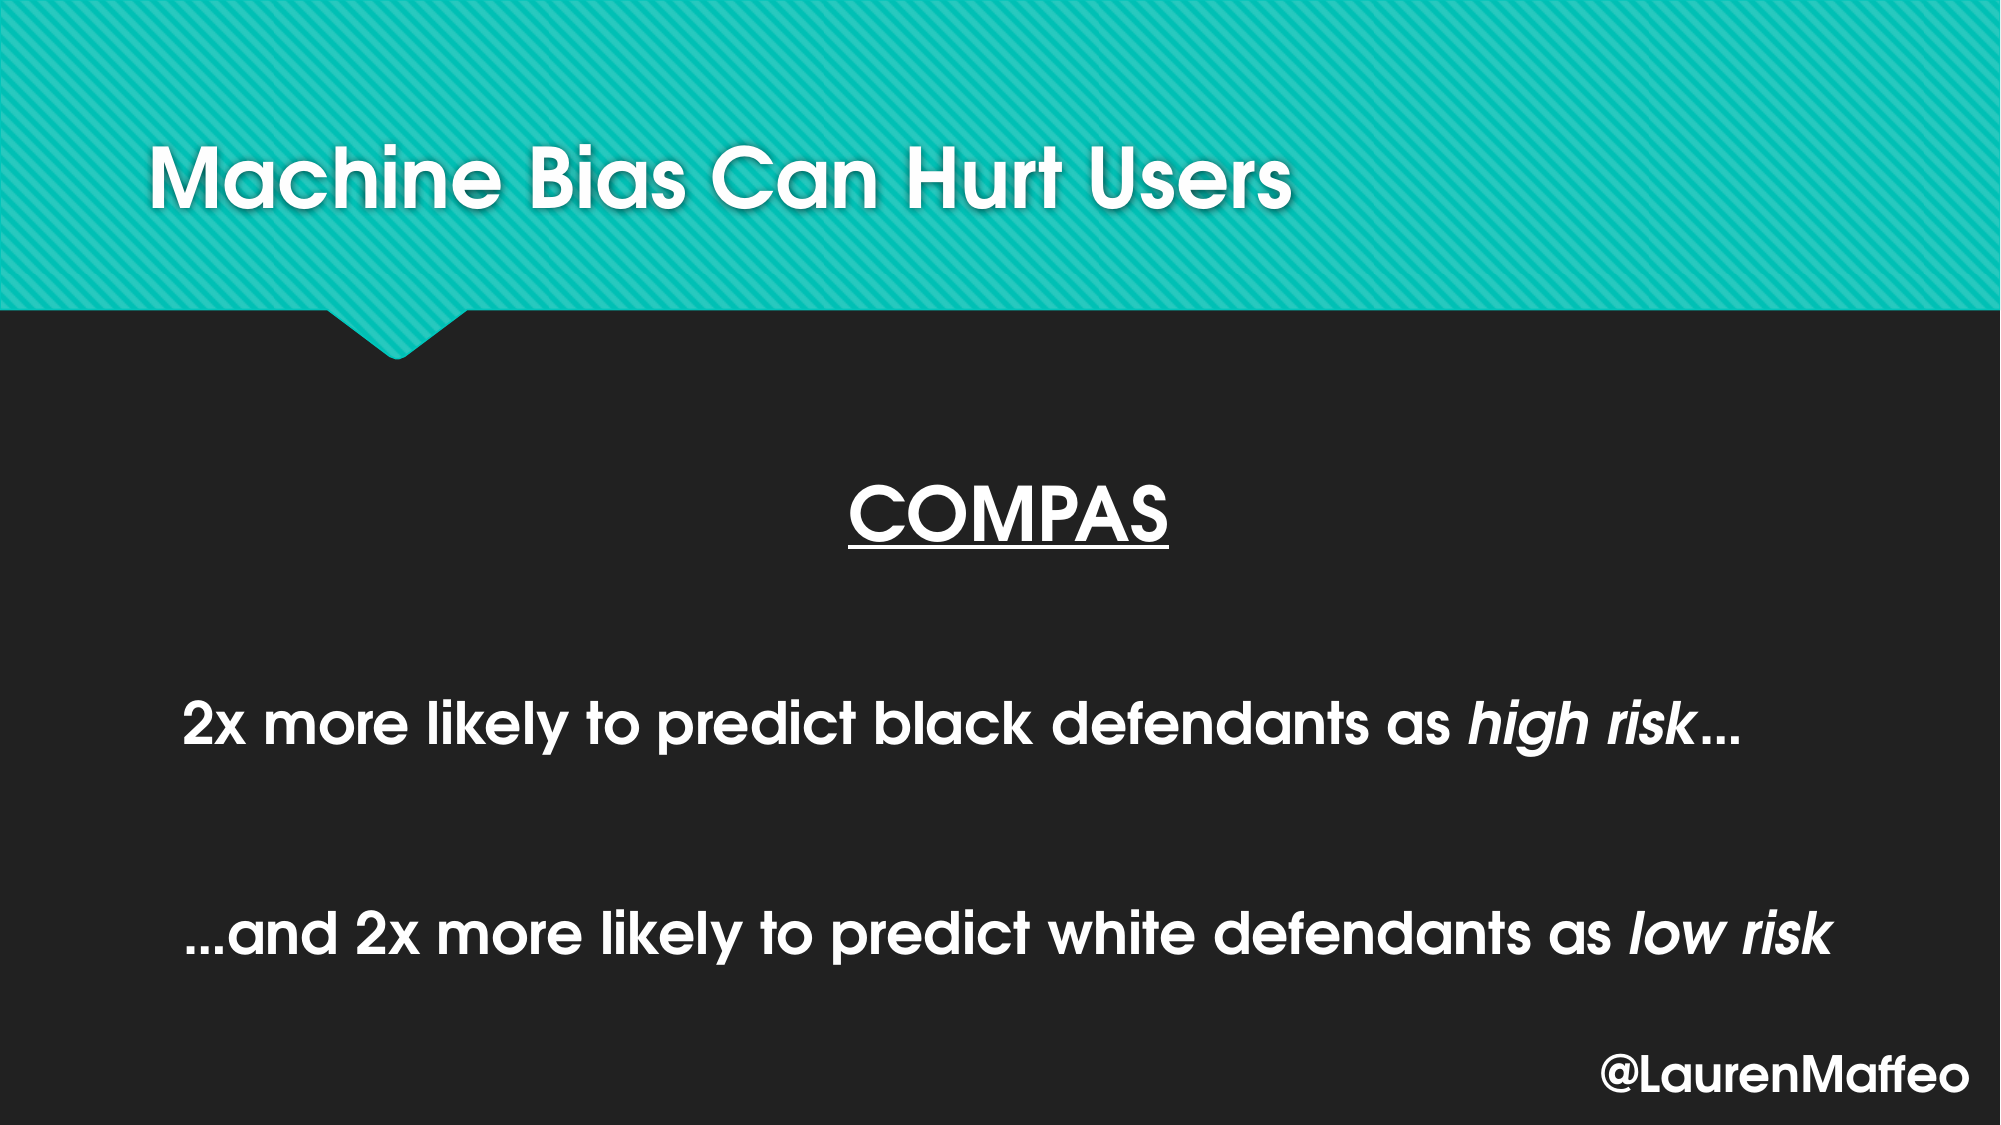

# Machine Bias Can Hurt Users
COMPAS

2x more likely to predict black defendants as high risk…

…and 2x more likely to predict white defendants as low risk
@LaurenMaffeo